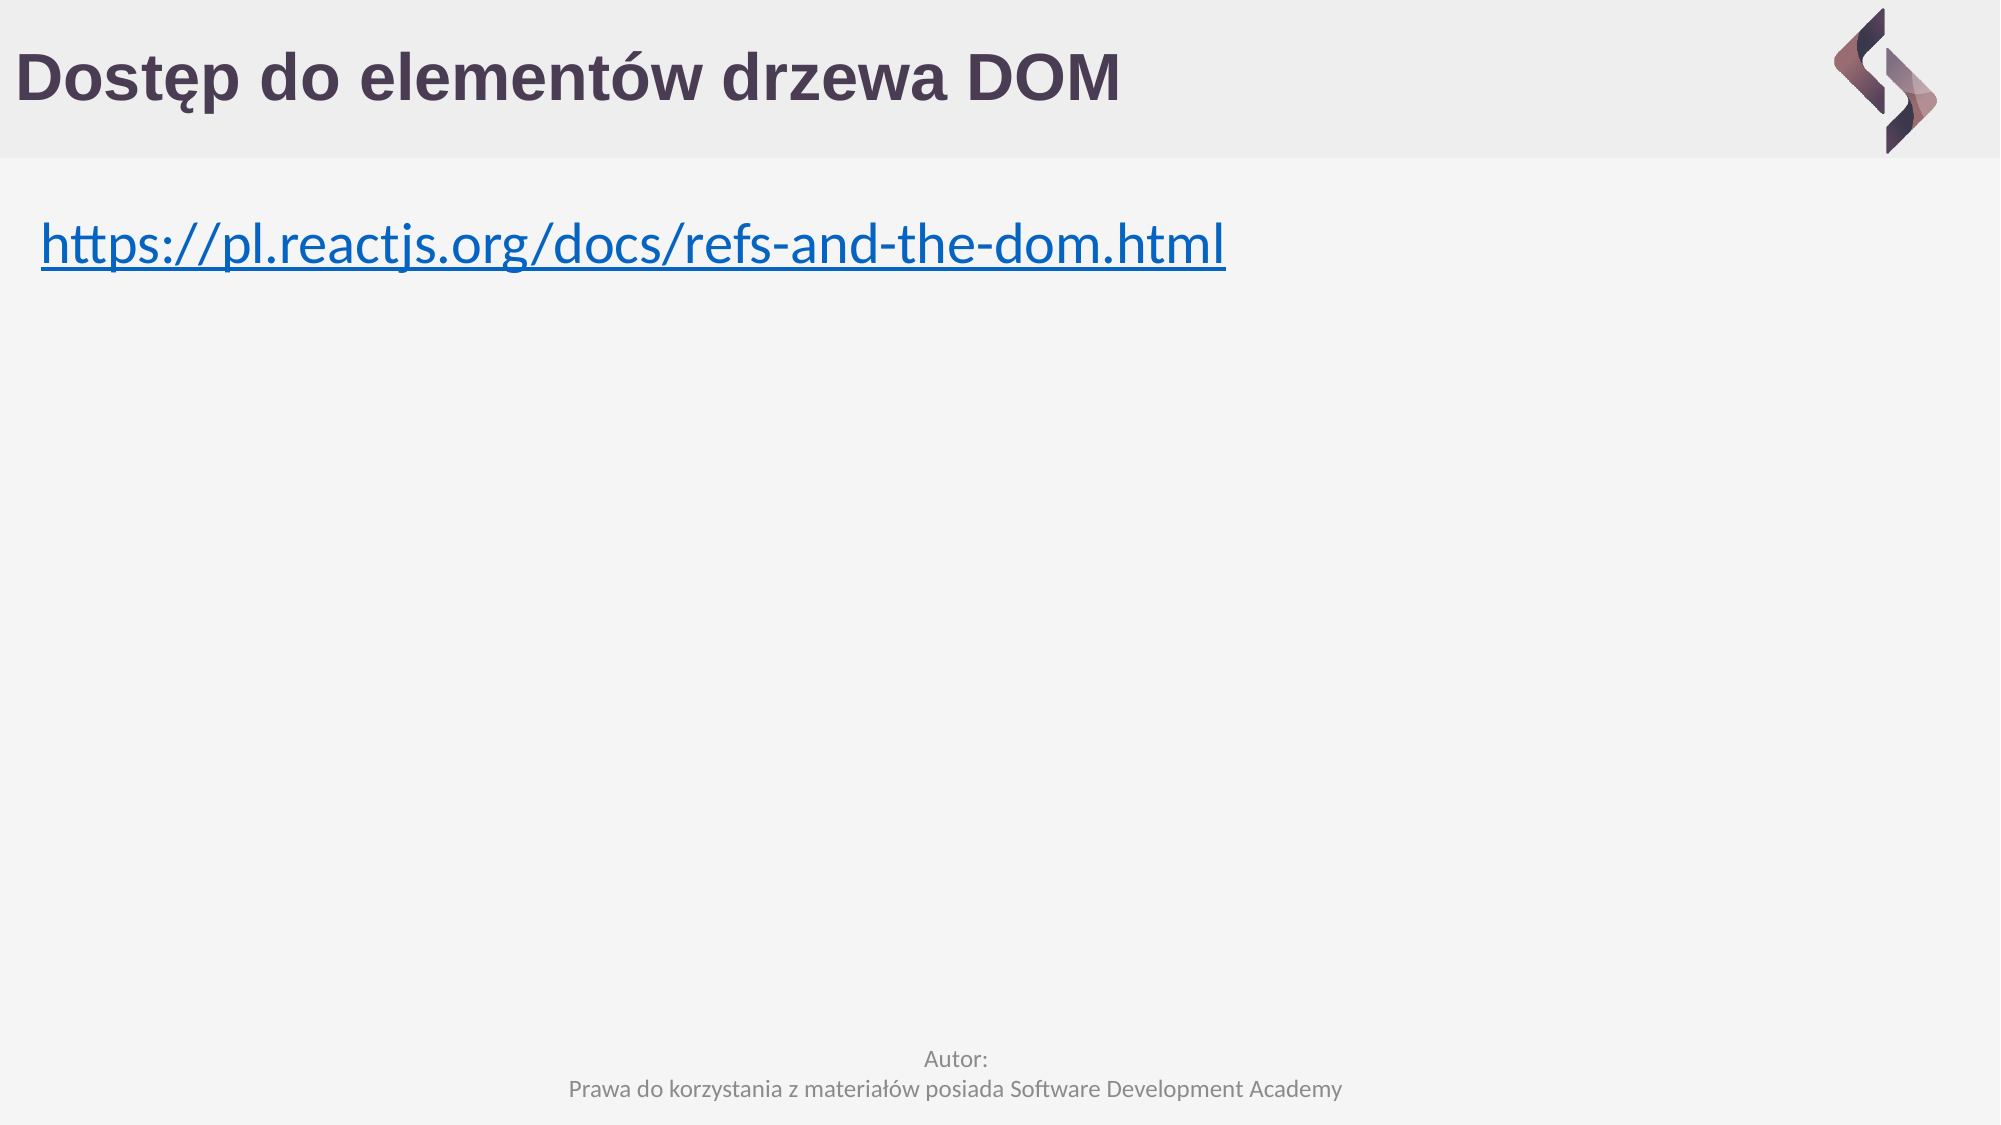

# Dostęp do elementów drzewa DOM
https://pl.reactjs.org/docs/refs-and-the-dom.html
Autor:
Prawa do korzystania z materiałów posiada Software Development Academy